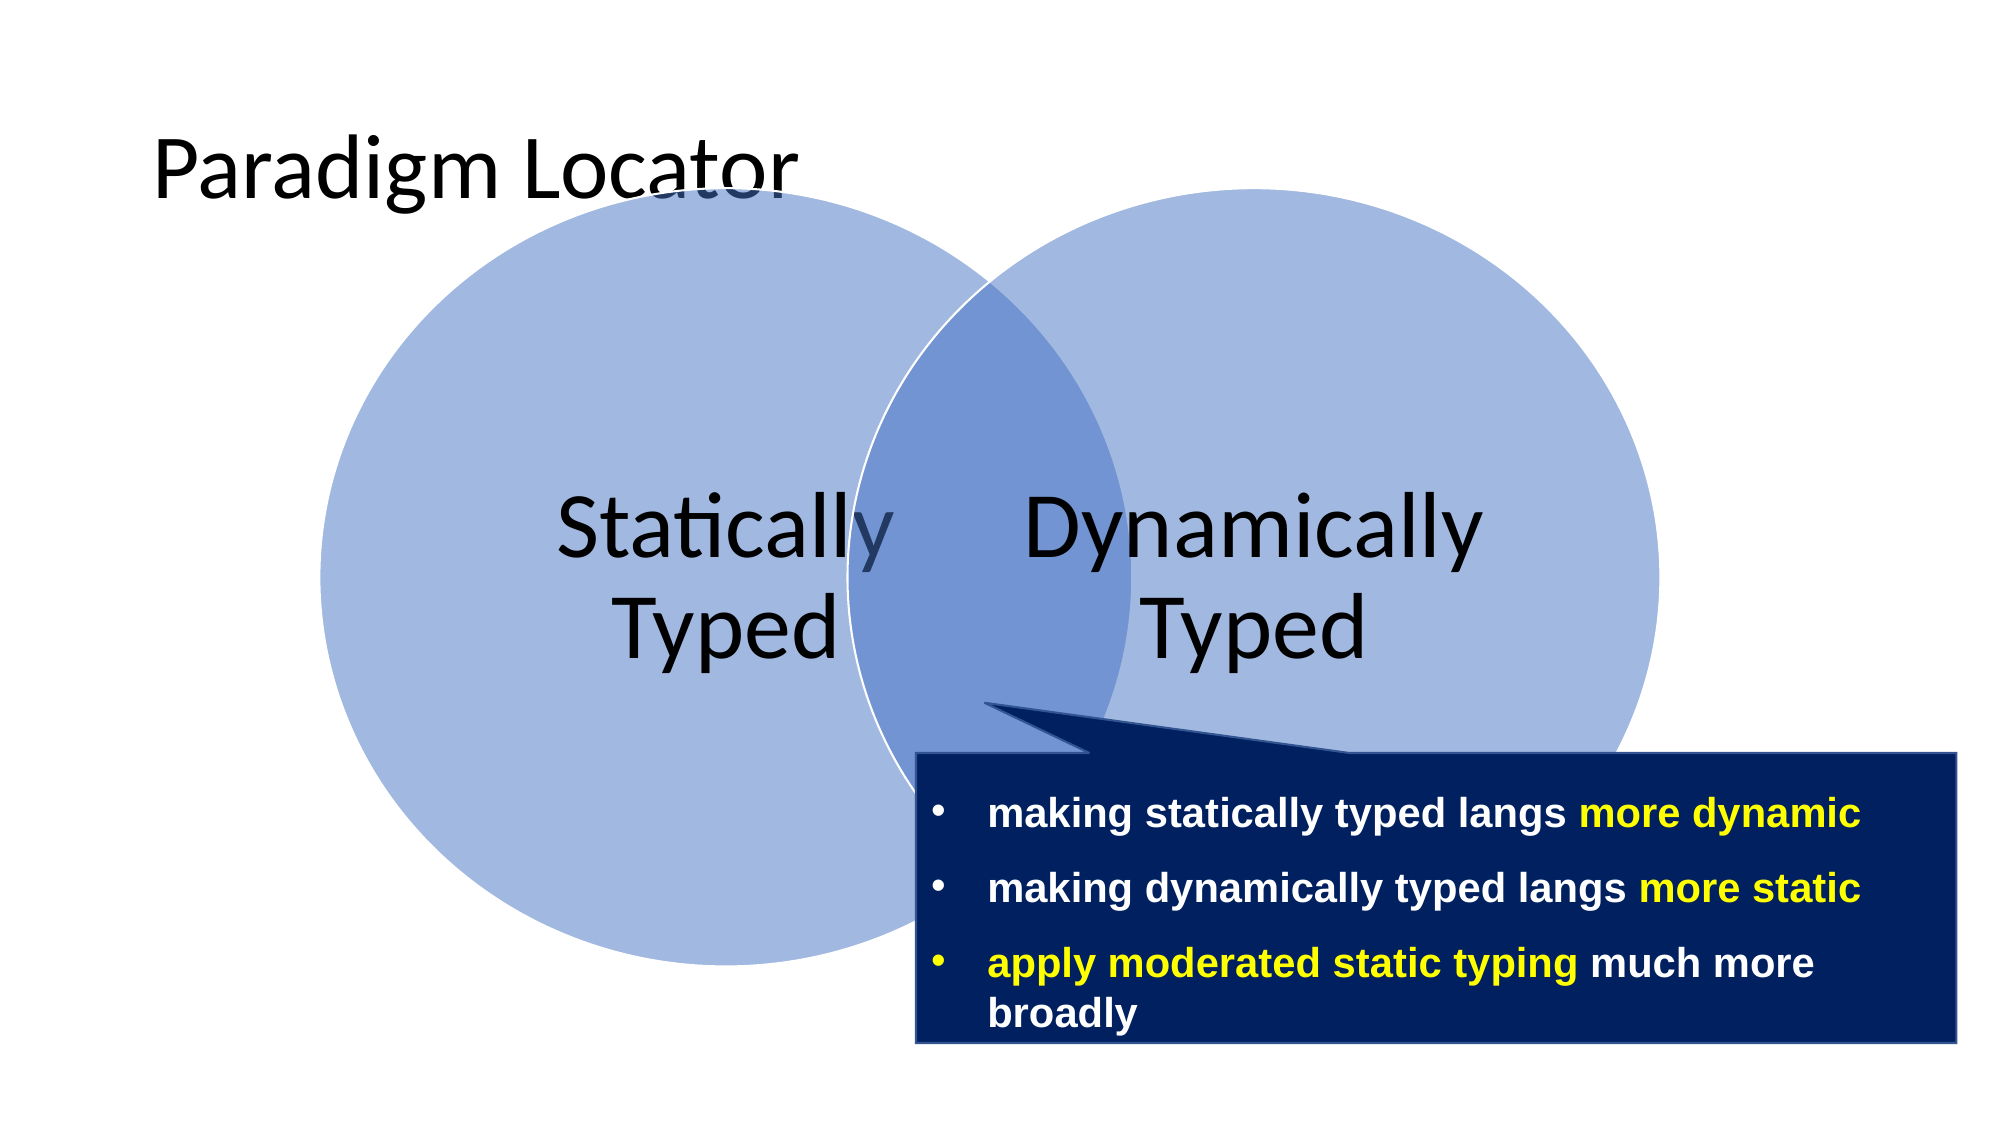

# Paradigm Locator
Statically Typed
Dynamically Typed

making statically typed langs more dynamic

making dynamically typed langs more static

apply moderated static typing much more broadly